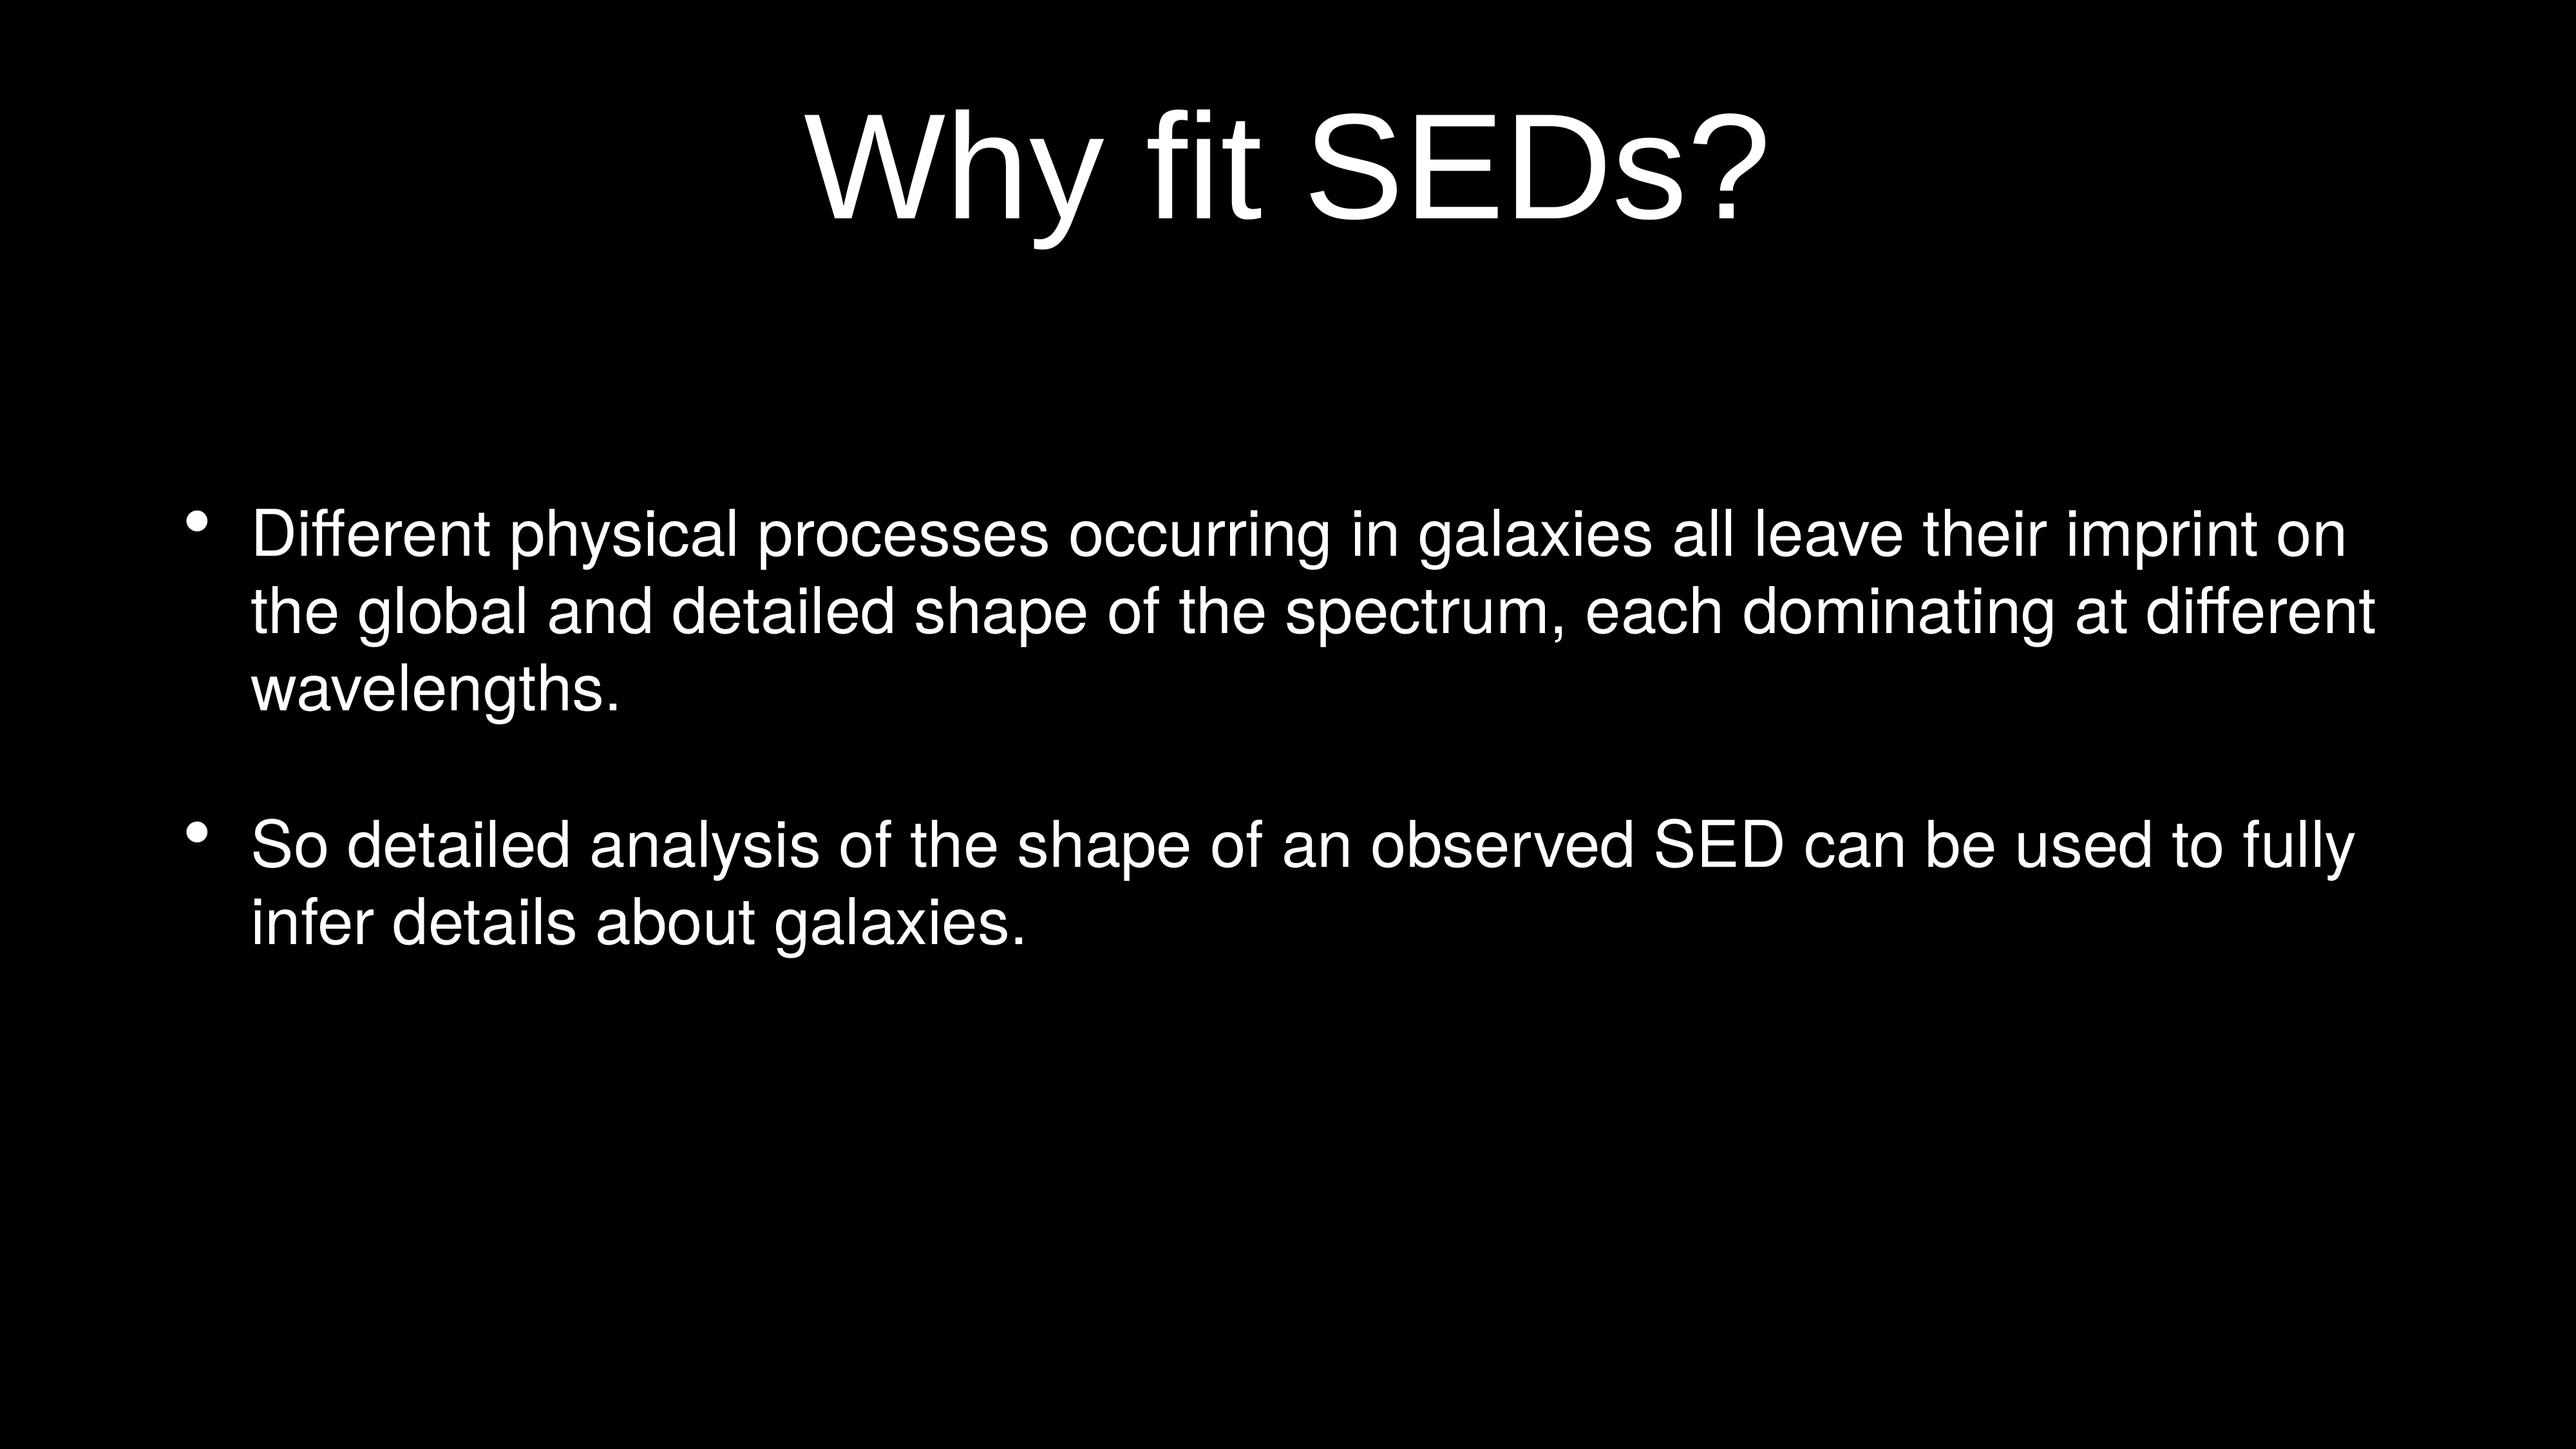

# Why fit SEDs?
Different physical processes occurring in galaxies all leave their imprint on the global and detailed shape of the spectrum, each dominating at different wavelengths.
So detailed analysis of the shape of an observed SED can be used to fully infer details about galaxies.